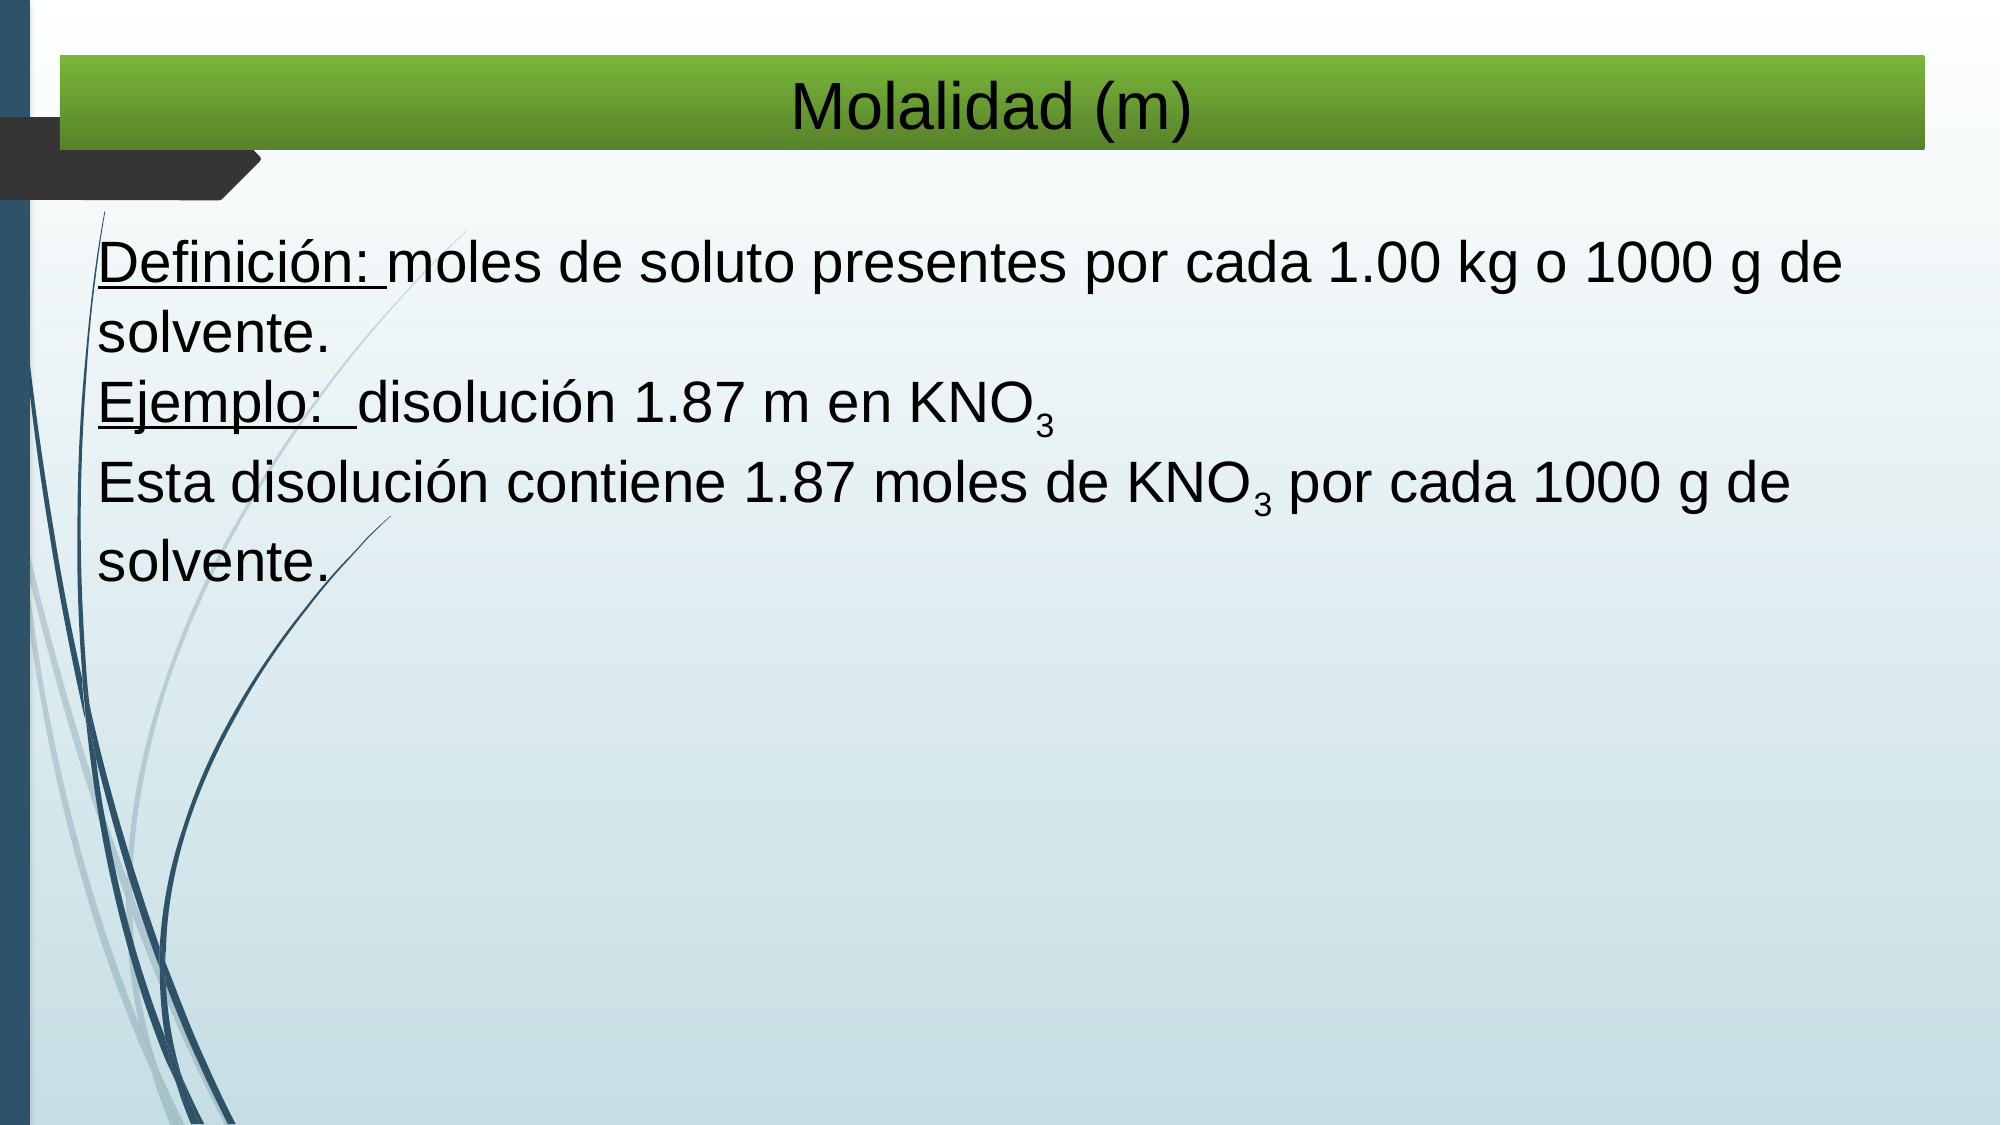

Molalidad (m)
Definición: moles de soluto presentes por cada 1.00 kg o 1000 g de solvente.
Ejemplo:  disolución 1.87 m en KNO3
Esta disolución contiene 1.87 moles de KNO3 por cada 1000 g de solvente.